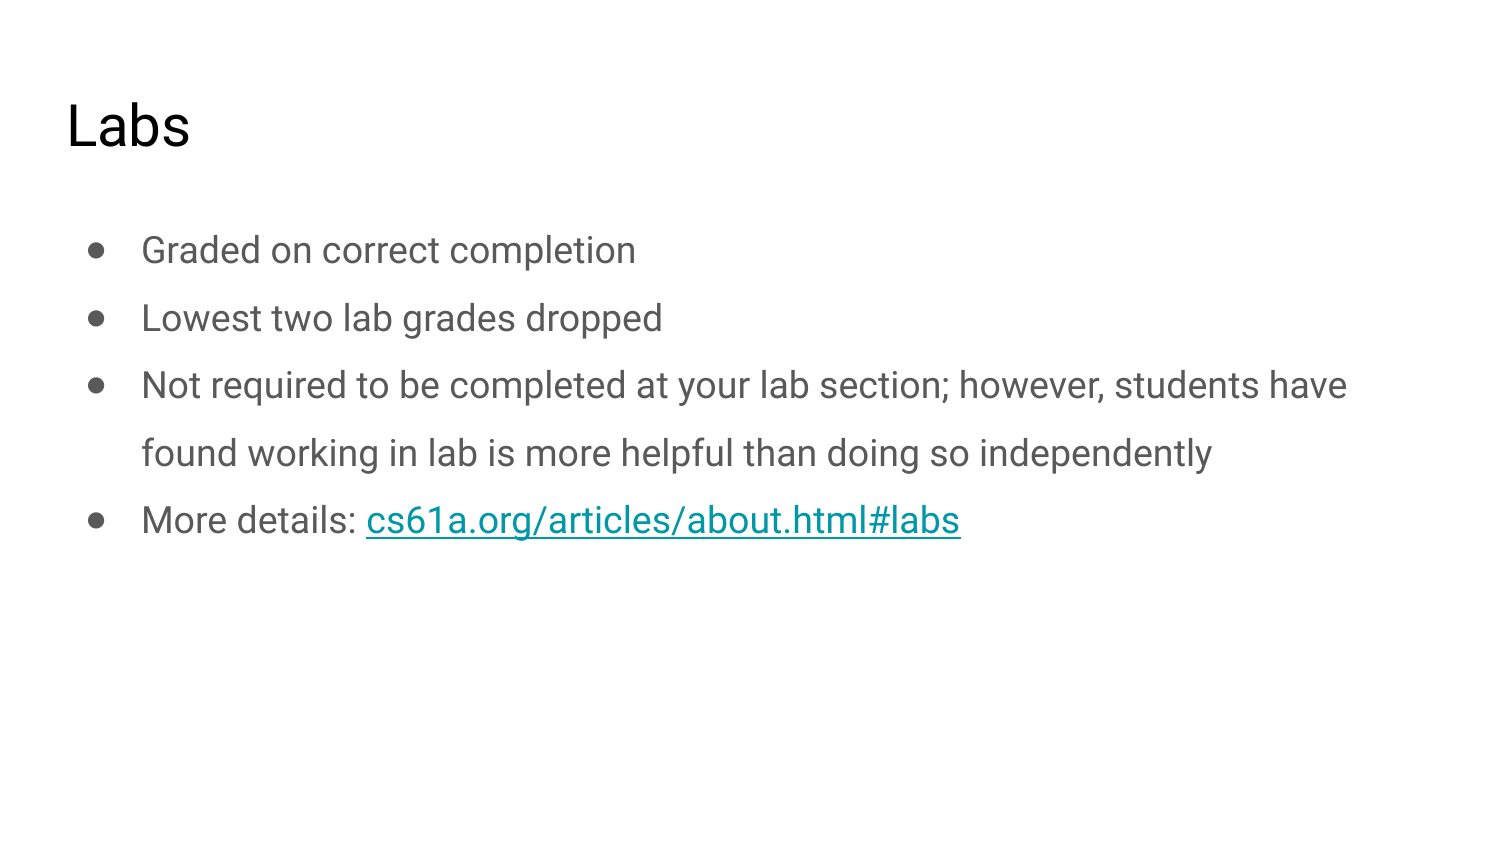

# Labs
Graded on correct completion
Lowest two lab grades dropped
Not required to be completed at your lab section; however, students have found working in lab is more helpful than doing so independently
More details: cs61a.org/articles/about.html#labs